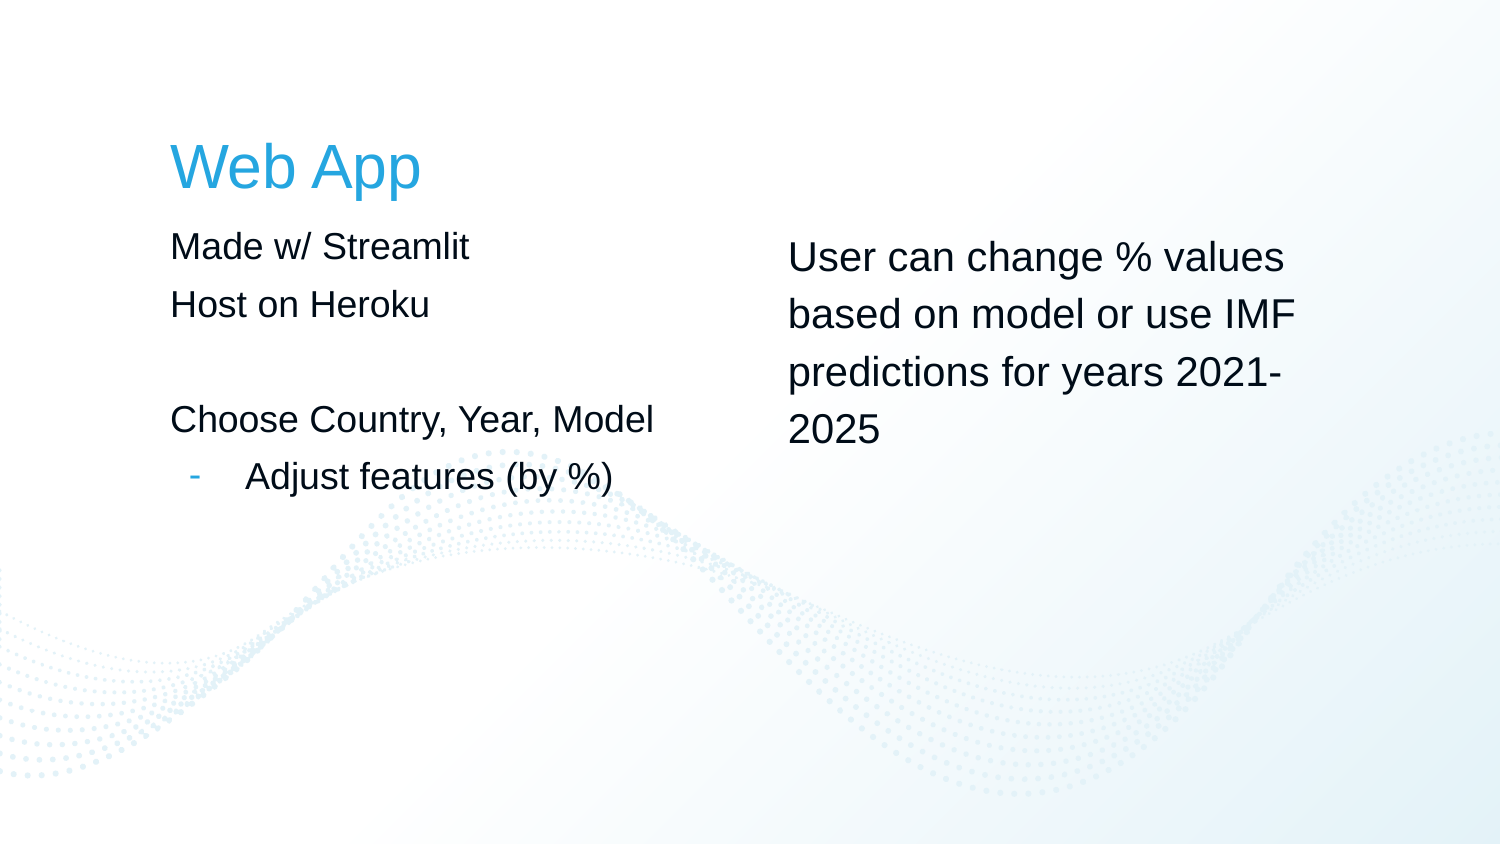

# Web App
Made w/ Streamlit
Host on Heroku

Choose Country, Year, Model
Adjust features (by %)
User can change % values based on model or use IMF predictions for years 2021-2025